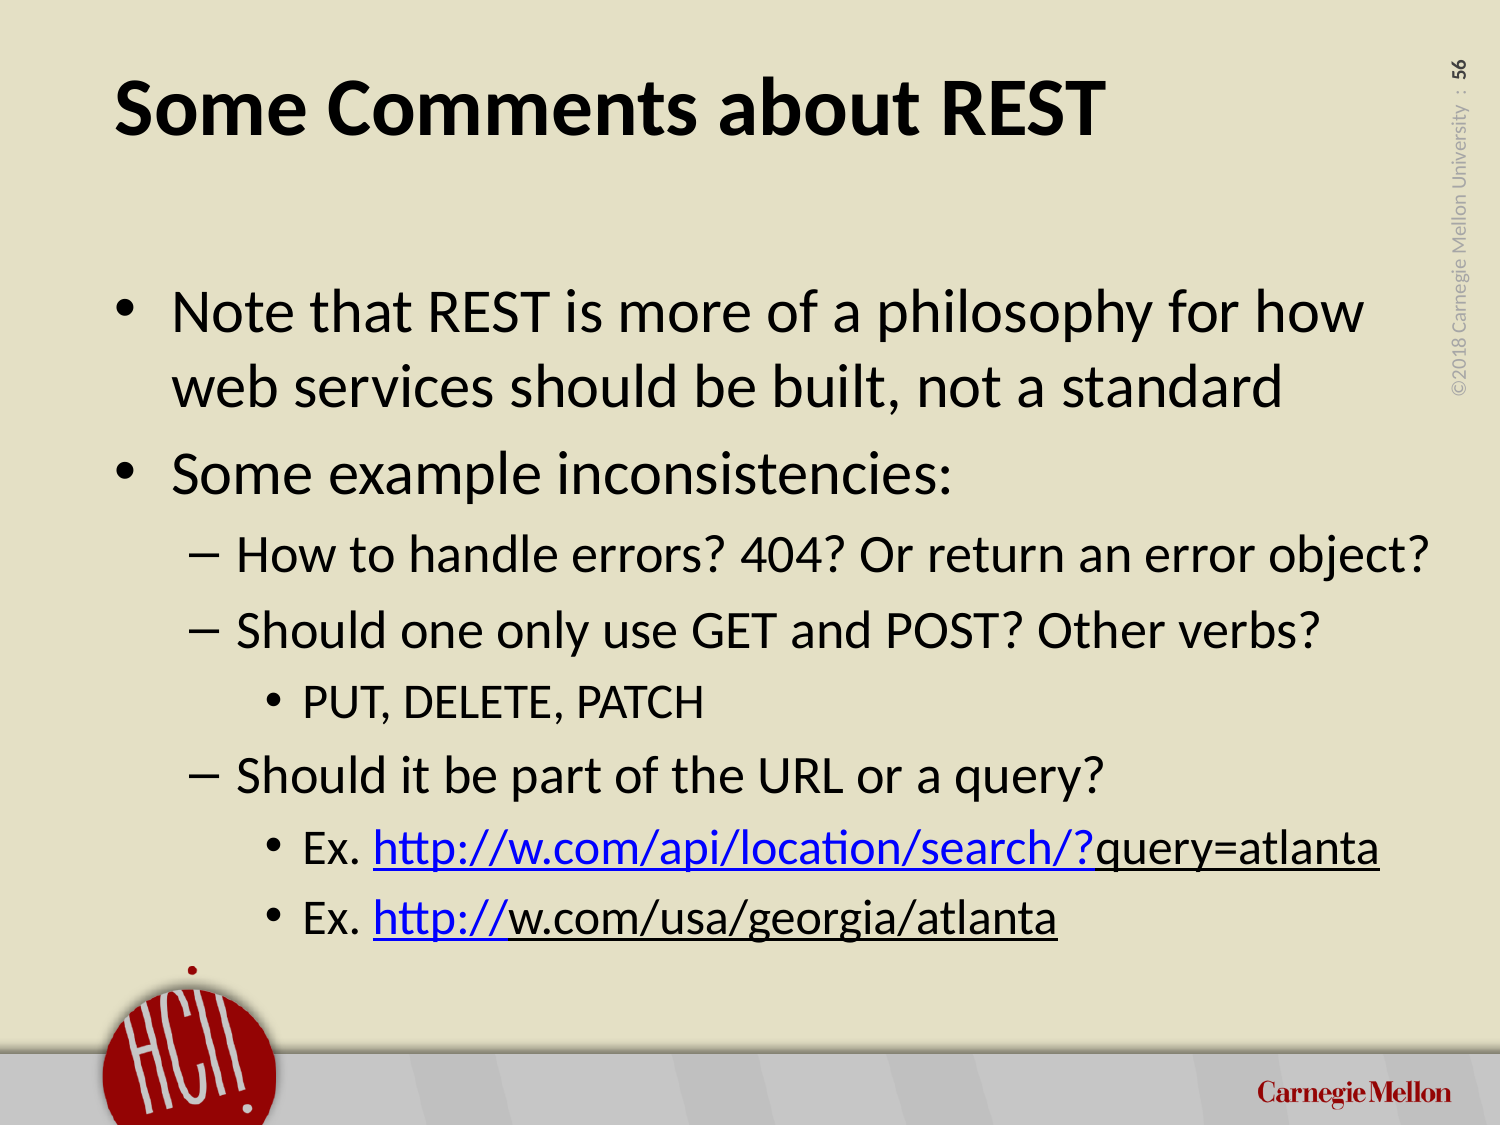

# Some Comments about REST
Note that REST is more of a philosophy for how web services should be built, not a standard
Some example inconsistencies:
How to handle errors? 404? Or return an error object?
Should one only use GET and POST? Other verbs?
PUT, DELETE, PATCH
Should it be part of the URL or a query?
Ex. http://w.com/api/location/search/?query=atlanta
Ex. http://w.com/usa/georgia/atlanta